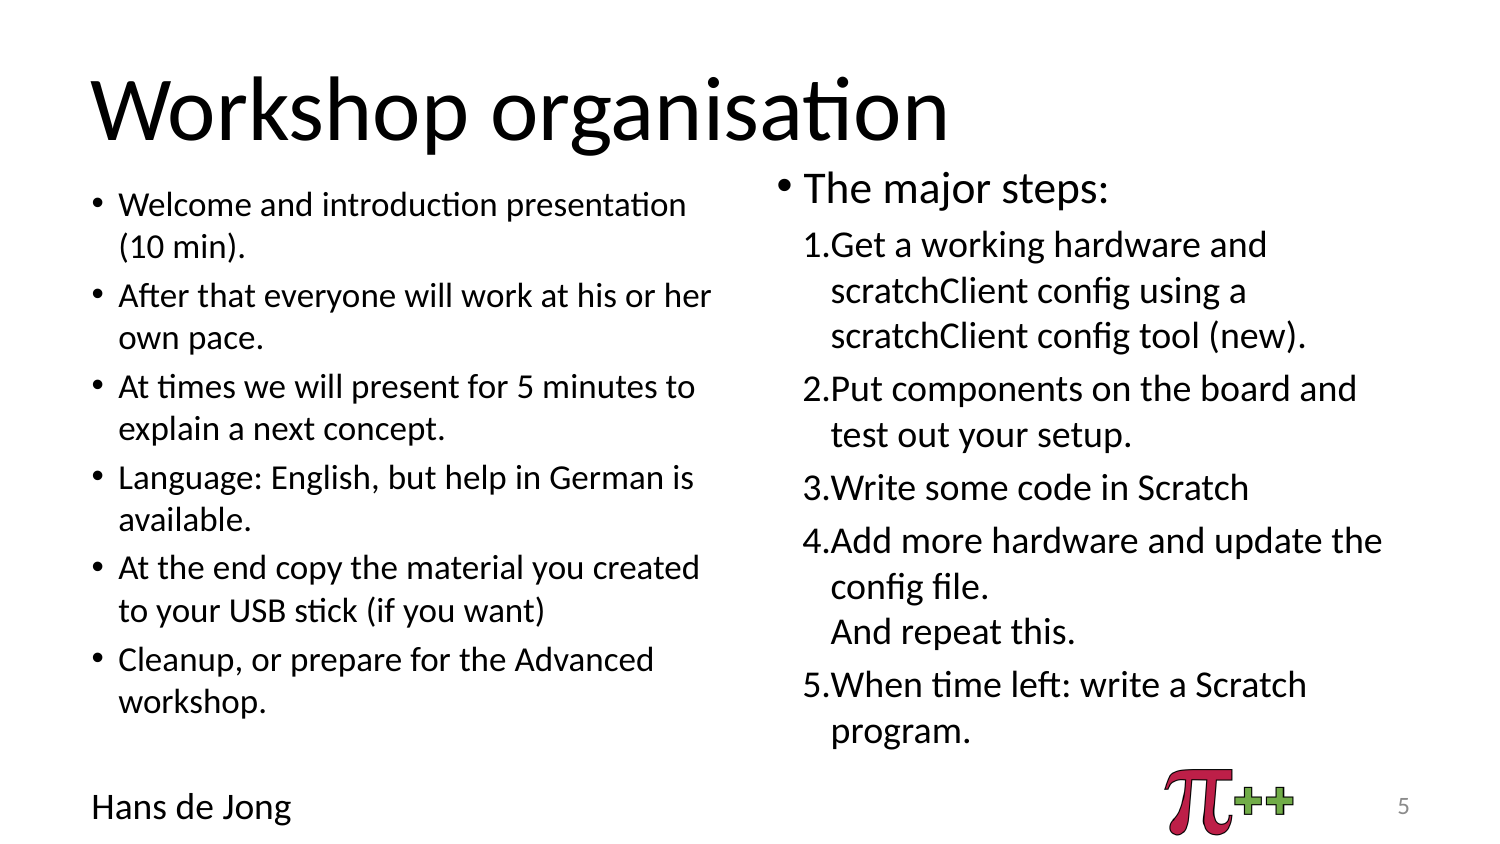

# Workshop organisation
The major steps:
Get a working hardware and scratchClient config using a scratchClient config tool (new).
Put components on the board and test out your setup.
Write some code in Scratch
Add more hardware and update the config file.
And repeat this.
When time left: write a Scratch program.
Welcome and introduction presentation (10 min).
After that everyone will work at his or her own pace.
At times we will present for 5 minutes to explain a next concept.
Language: English, but help in German is available.
At the end copy the material you created to your USB stick (if you want)
Cleanup, or prepare for the Advanced workshop.
5